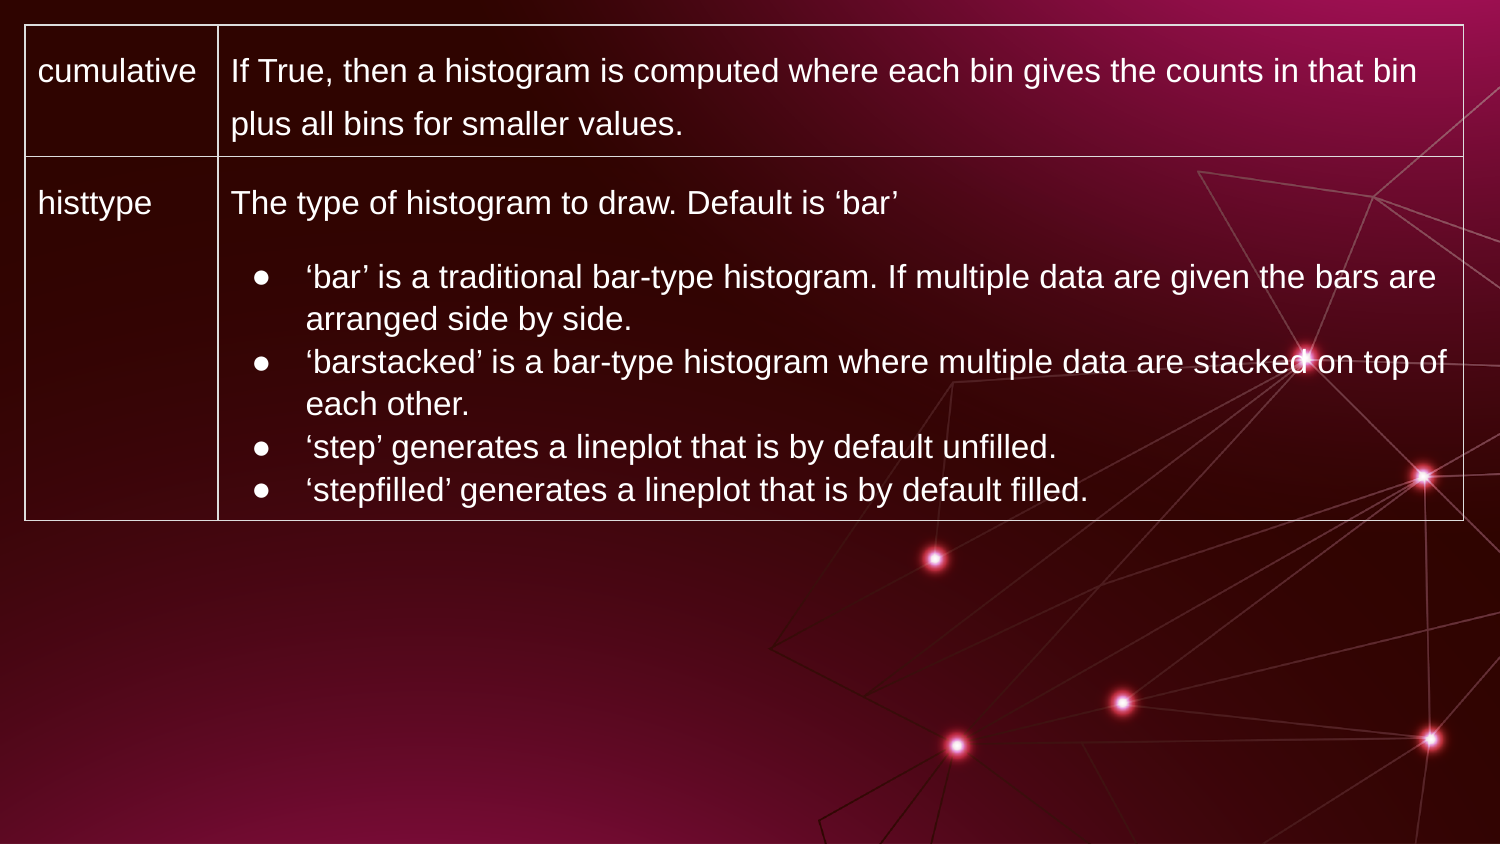

| cumulative | If True, then a histogram is computed where each bin gives the counts in that bin plus all bins for smaller values. |
| --- | --- |
| histtype | The type of histogram to draw. Default is ‘bar’ ‘bar’ is a traditional bar-type histogram. If multiple data are given the bars are arranged side by side. ‘barstacked’ is a bar-type histogram where multiple data are stacked on top of each other. ‘step’ generates a lineplot that is by default unfilled. ‘stepfilled’ generates a lineplot that is by default filled. |